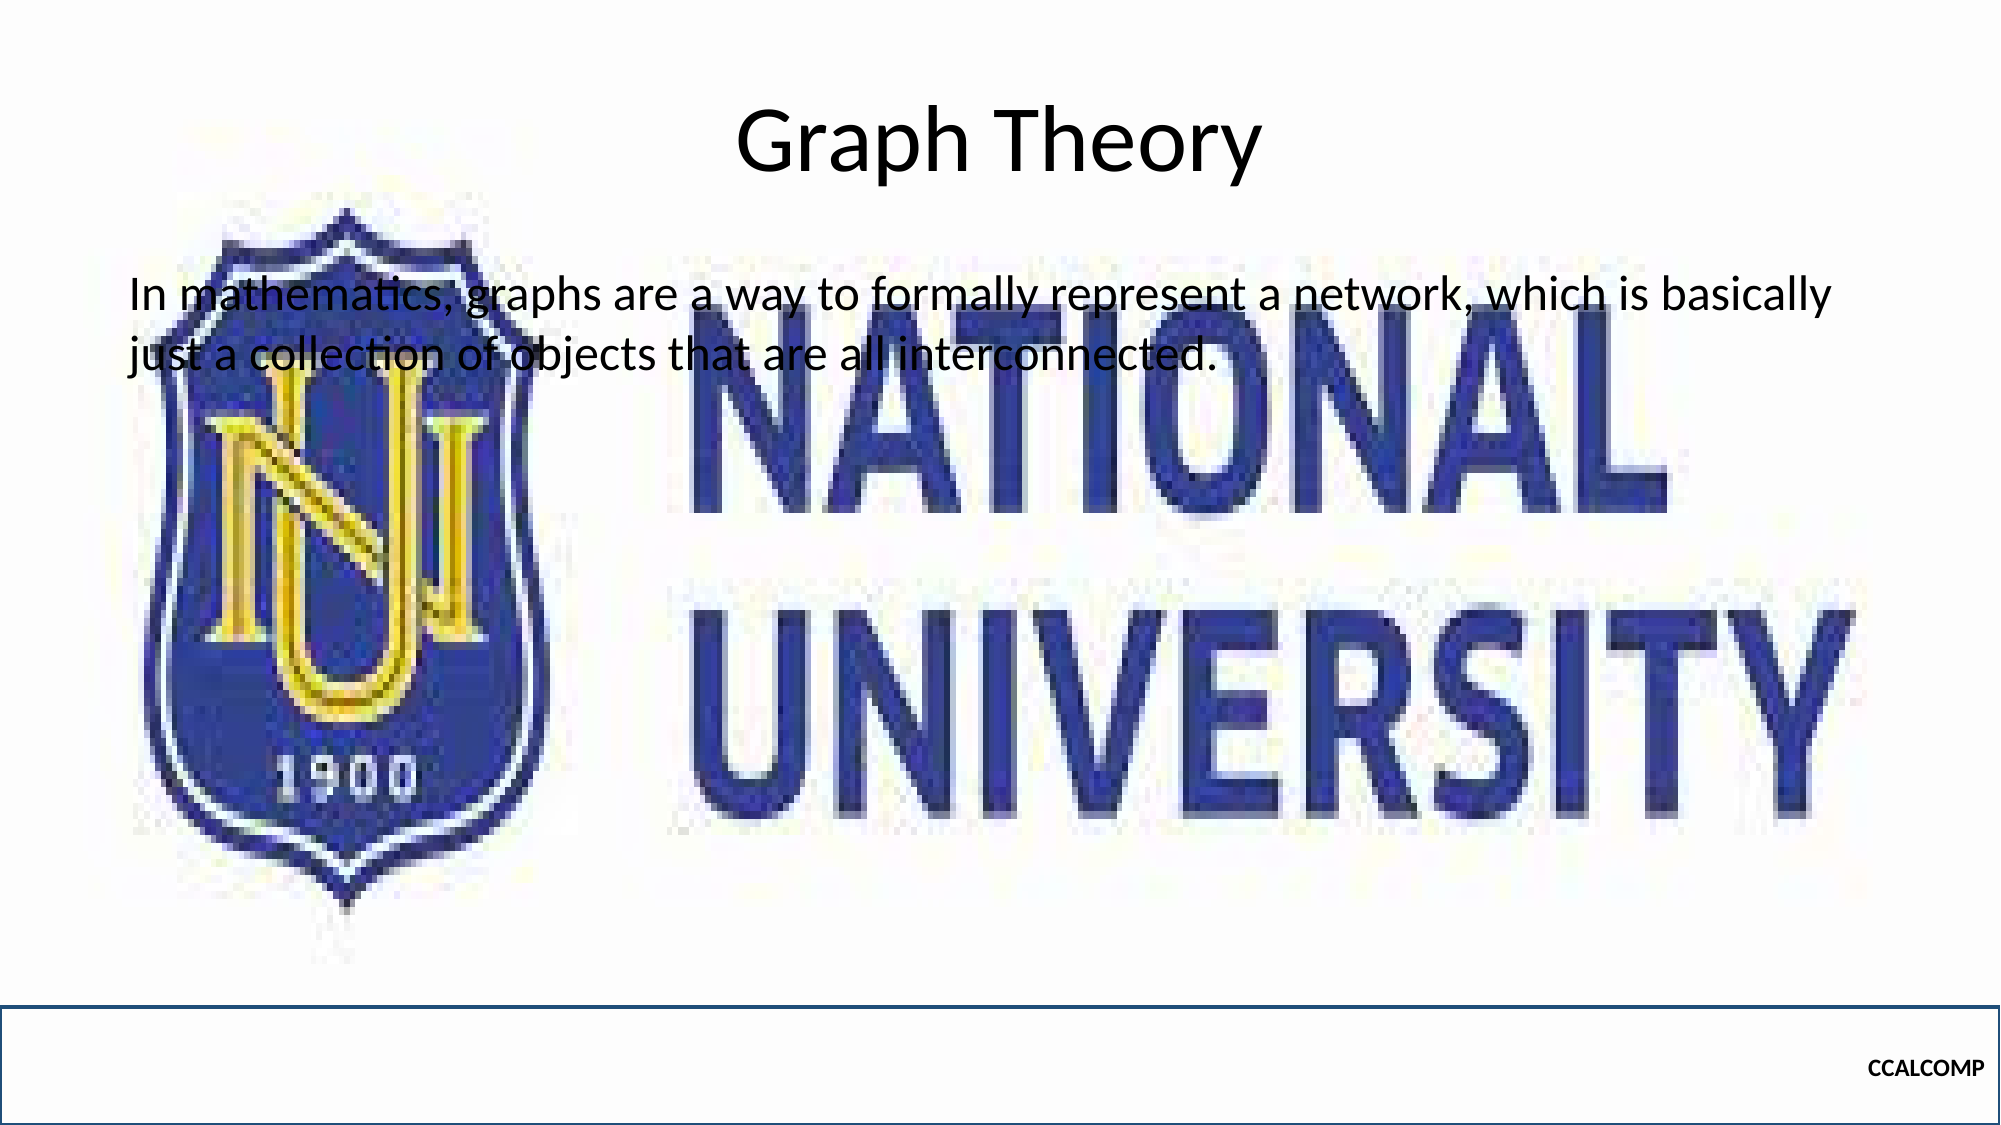

# Graph Theory
In mathematics, graphs are a way to formally represent a network, which is basically just a collection of objects that are all interconnected.

CCALCOMP